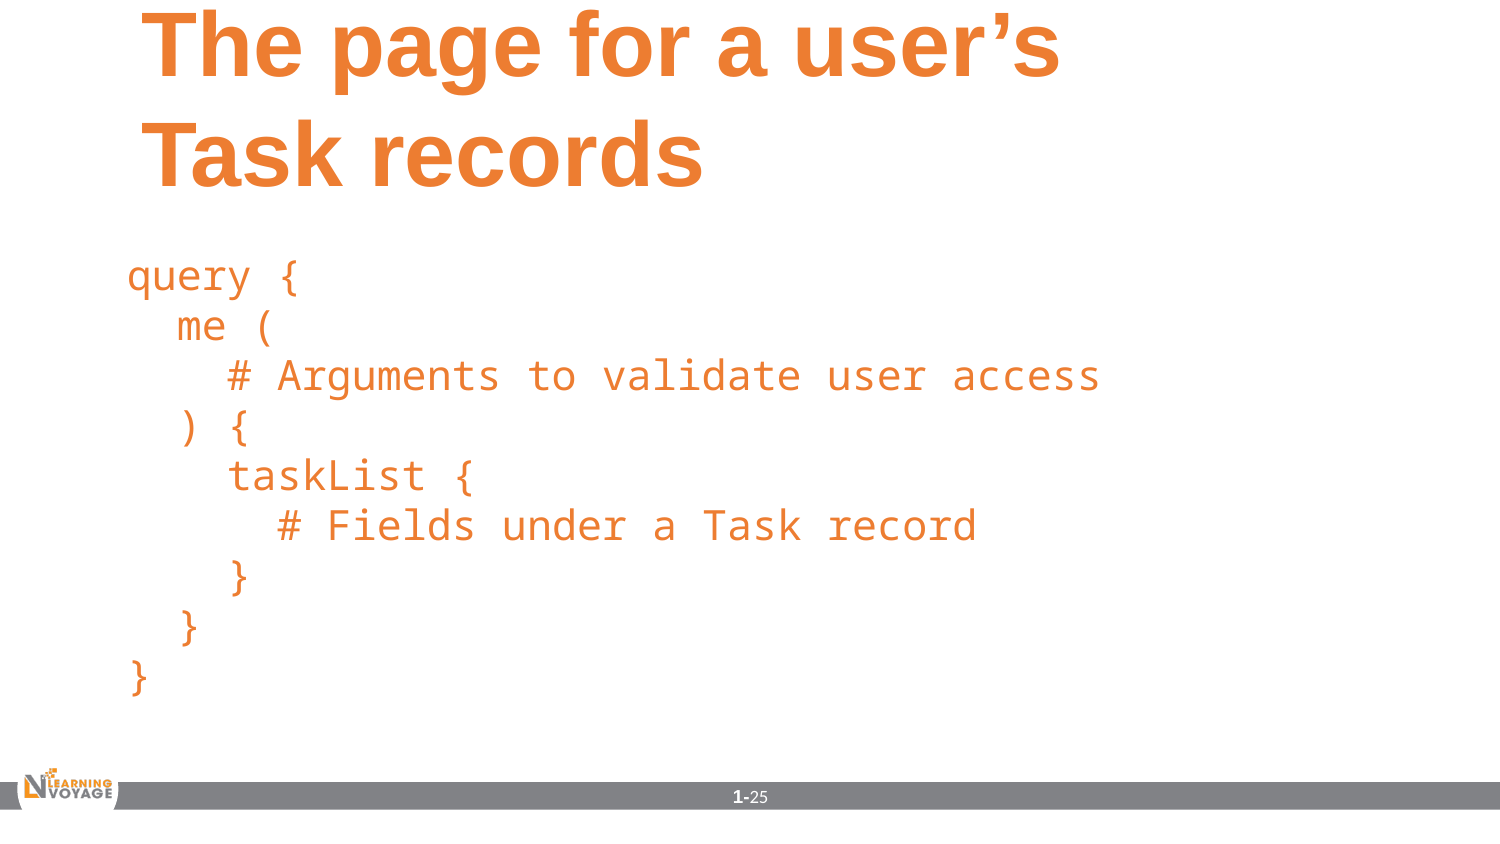

The page for a user’s Task records
query {
  me (
    # Arguments to validate user access
  ) {
    taskList {
      # Fields under a Task record
    }
  }
}
1-25